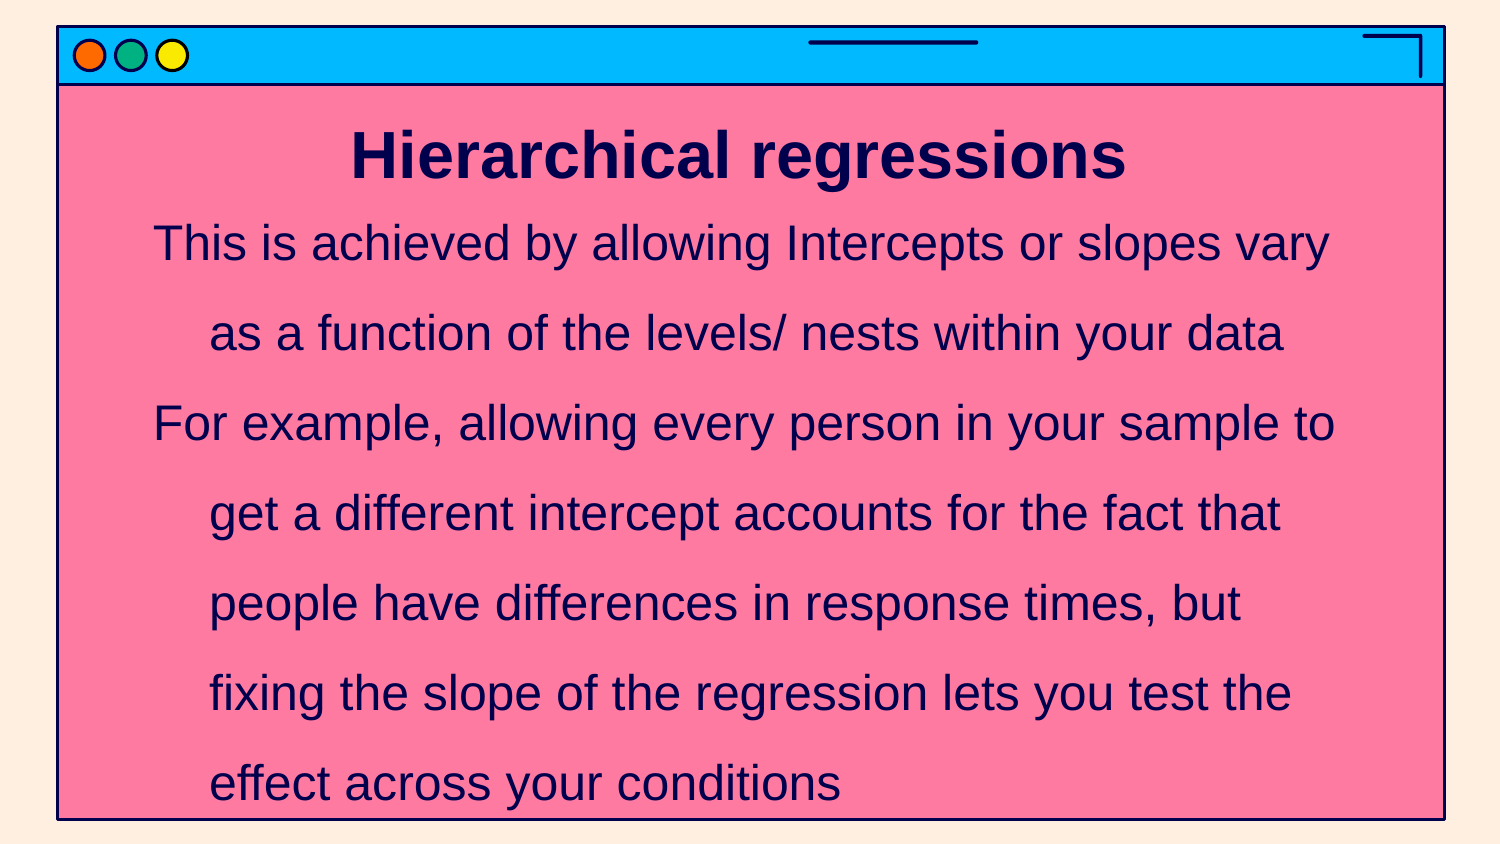

# Hierarchical regressions
This is achieved by allowing Intercepts or slopes vary as a function of the levels/ nests within your data
For example, allowing every person in your sample to get a different intercept accounts for the fact that people have differences in response times, but fixing the slope of the regression lets you test the effect across your conditions